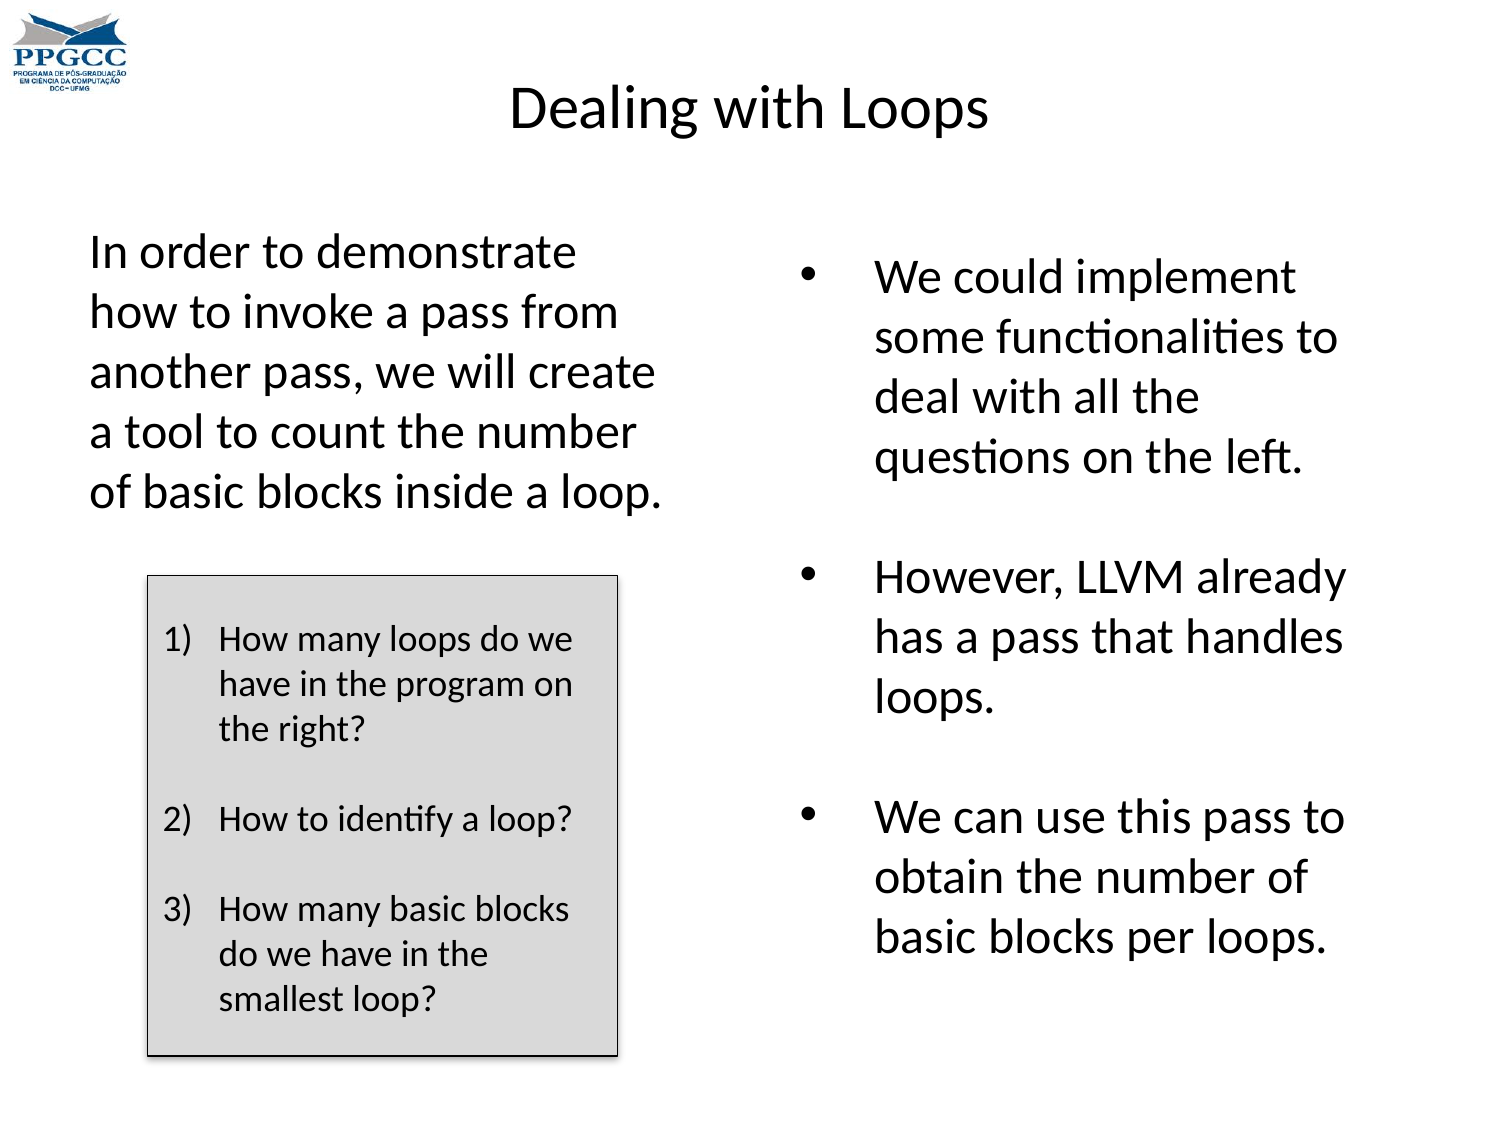

# Dealing with Loops
In order to demonstrate how to invoke a pass from another pass, we will create a tool to count the number of basic blocks inside a loop.
We could implement some functionalities to deal with all the questions on the left.

However, LLVM already has a pass that handles loops.

We can use this pass to obtain the number of basic blocks per loops.
How many loops do we have in the program on the right?

How to identify a loop?

How many basic blocks do we have in the smallest loop?